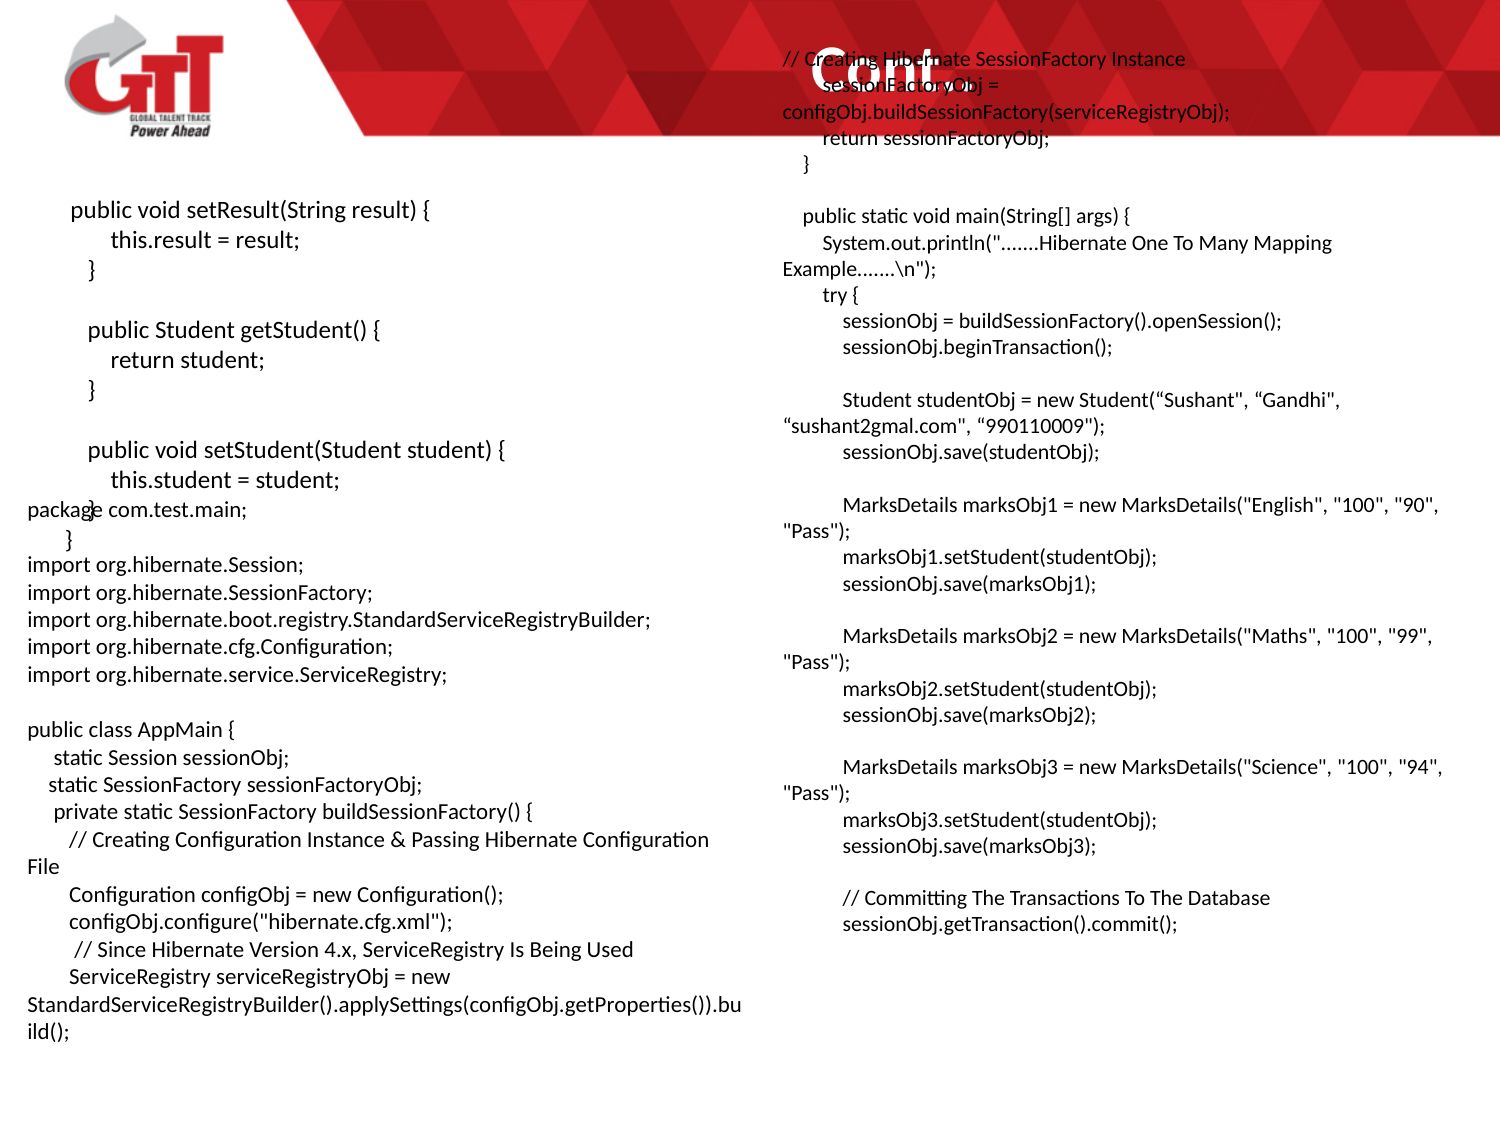

# Cont..
// Creating Hibernate SessionFactory Instance
        sessionFactoryObj = configObj.buildSessionFactory(serviceRegistryObj);
        return sessionFactoryObj;
    }

    public static void main(String[] args) {
        System.out.println(".......Hibernate One To Many Mapping Example.......\n");
        try {
            sessionObj = buildSessionFactory().openSession();
            sessionObj.beginTransaction();

            Student studentObj = new Student(“Sushant", “Gandhi",  “sushant2gmal.com", “990110009");
            sessionObj.save(studentObj);

            MarksDetails marksObj1 = new MarksDetails("English", "100", "90",  "Pass");
            marksObj1.setStudent(studentObj);
            sessionObj.save(marksObj1);

            MarksDetails marksObj2 = new MarksDetails("Maths", "100", "99",  "Pass");
            marksObj2.setStudent(studentObj);
            sessionObj.save(marksObj2);

            MarksDetails marksObj3 = new MarksDetails("Science", "100", "94",  "Pass");
            marksObj3.setStudent(studentObj);
            sessionObj.save(marksObj3);

            // Committing The Transactions To The Database
            sessionObj.getTransaction().commit();

 public void setResult(String result) {
        this.result = result;
    }

    public Student getStudent() {
        return student;
    }

    public void setStudent(Student student) {
        this.student = student;
    }
}
package com.test.main;

import org.hibernate.Session;
import org.hibernate.SessionFactory;
import org.hibernate.boot.registry.StandardServiceRegistryBuilder;
import org.hibernate.cfg.Configuration;
import org.hibernate.service.ServiceRegistry;

public class AppMain {
     static Session sessionObj;
    static SessionFactory sessionFactoryObj;
     private static SessionFactory buildSessionFactory() {
        // Creating Configuration Instance & Passing Hibernate Configuration File
        Configuration configObj = new Configuration();
        configObj.configure("hibernate.cfg.xml");
         // Since Hibernate Version 4.x, ServiceRegistry Is Being Used
        ServiceRegistry serviceRegistryObj = new StandardServiceRegistryBuilder().applySettings(configObj.getProperties()).build();